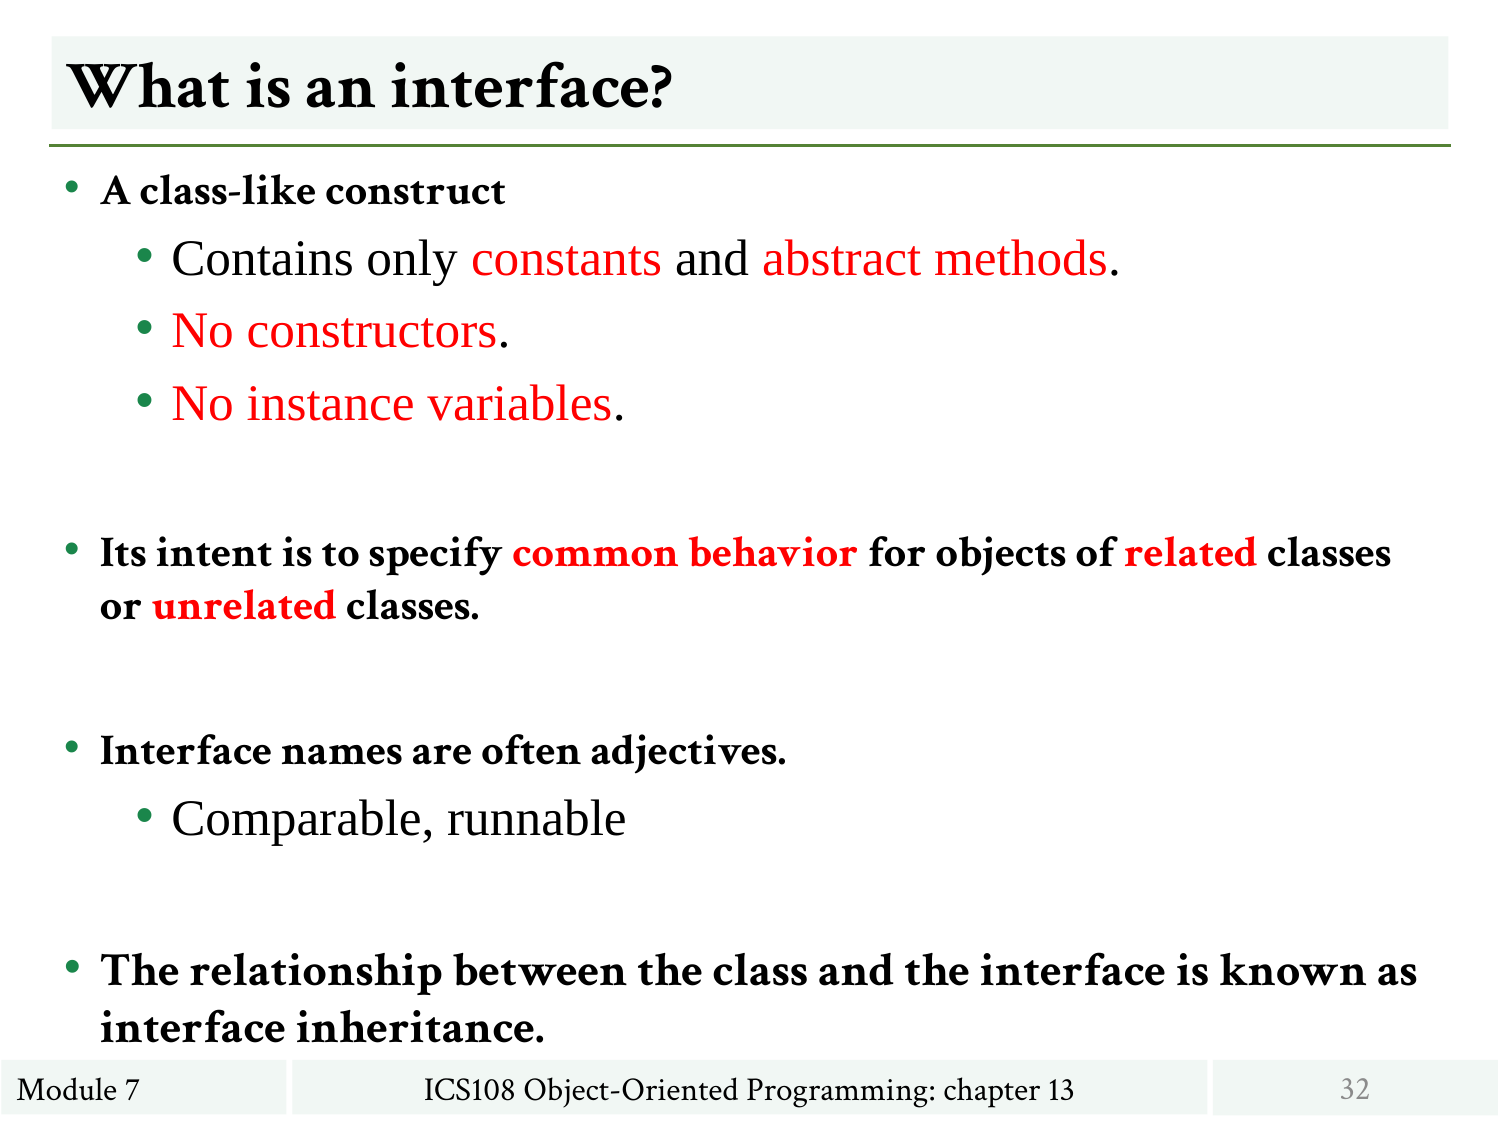

# What is an interface?
A class-like construct
Contains only constants and abstract methods.
No constructors.
No instance variables.

Its intent is to specify common behavior for objects of related classes or unrelated classes.

Interface names are often adjectives.
Comparable, runnable

The relationship between the class and the interface is known as interface inheritance.
32